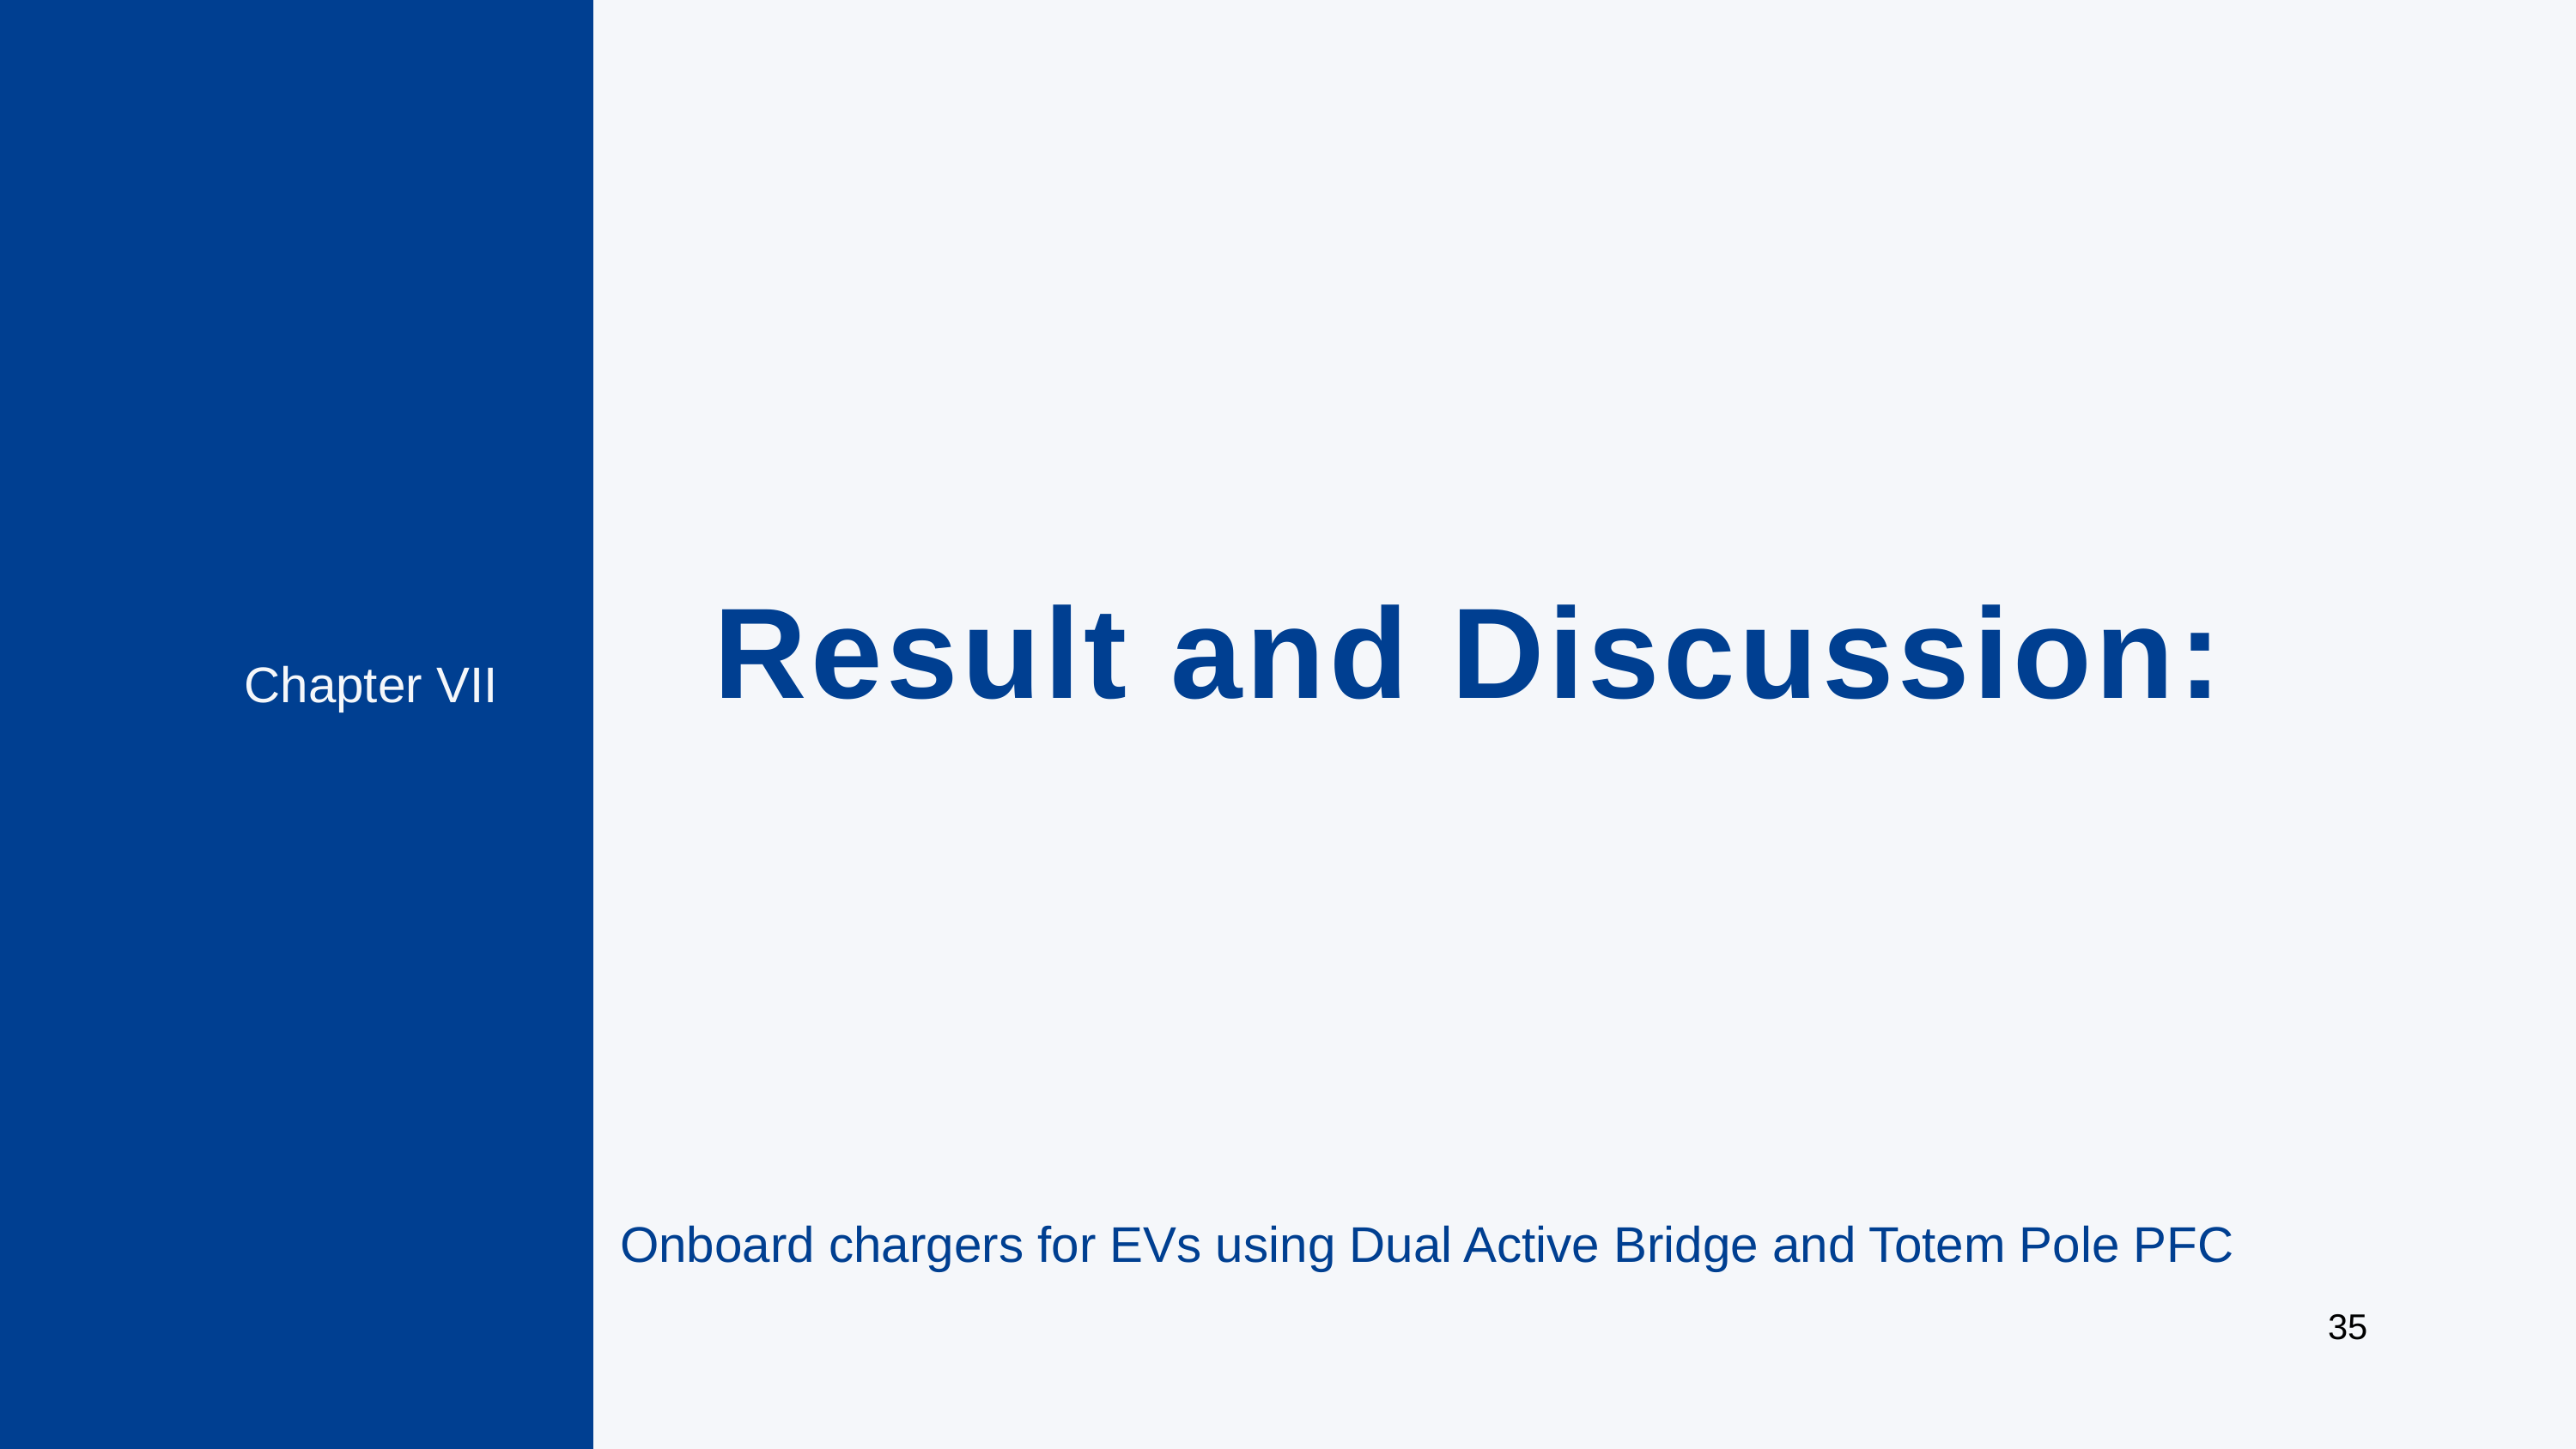

Result and Discussion:
Chapter VII
Onboard chargers for EVs using Dual Active Bridge and Totem Pole PFC

35